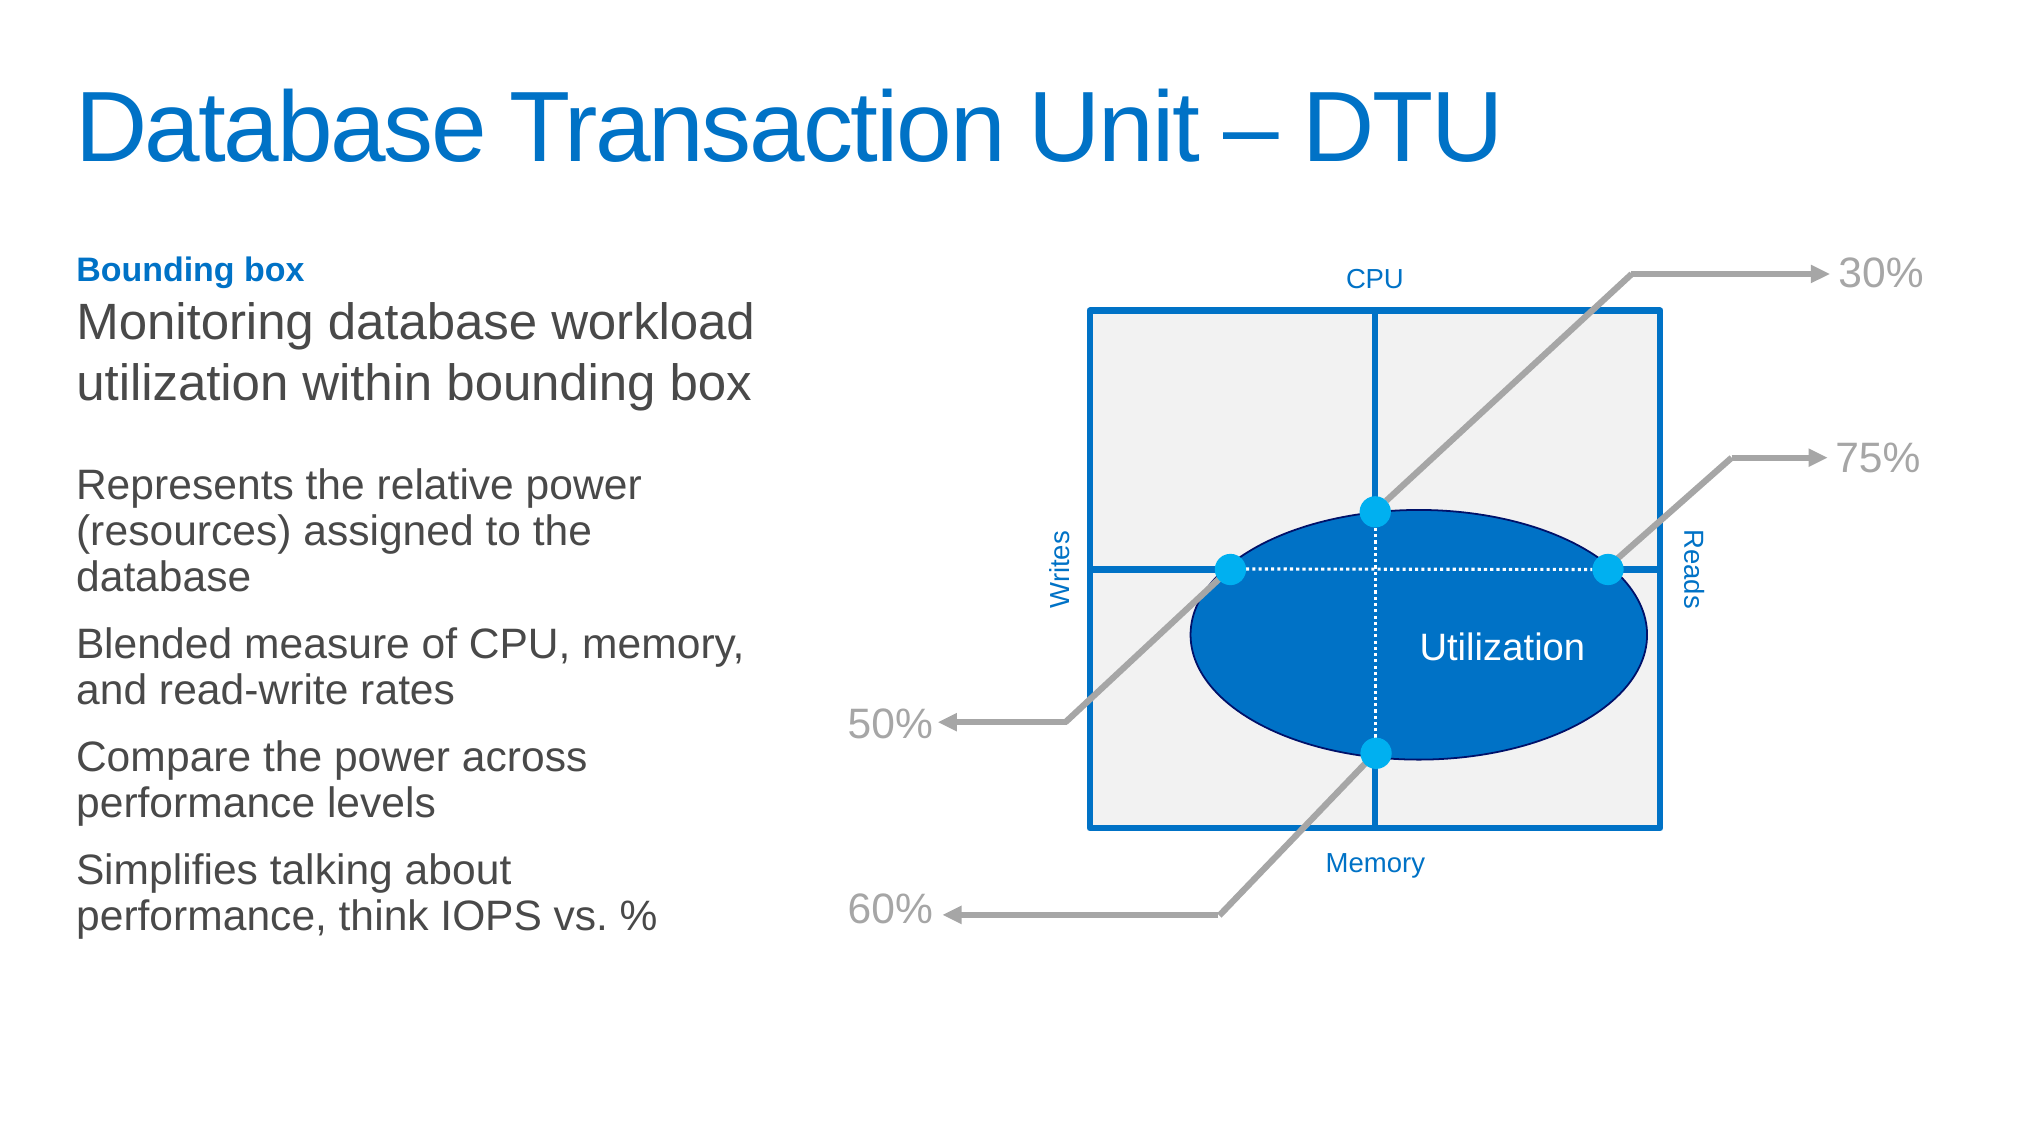

# Database Transaction Unit – DTU
30%
Bounding box
Monitoring database workload utilization within bounding box
CPU

75%
Represents the relative power (resources) assigned to the database
Blended measure of CPU, memory, and read-write rates
Compare the power across performance levels
Simplifies talking about performance, think IOPS vs. %

Writes
Reads

Utilization
50%

Memory
60%